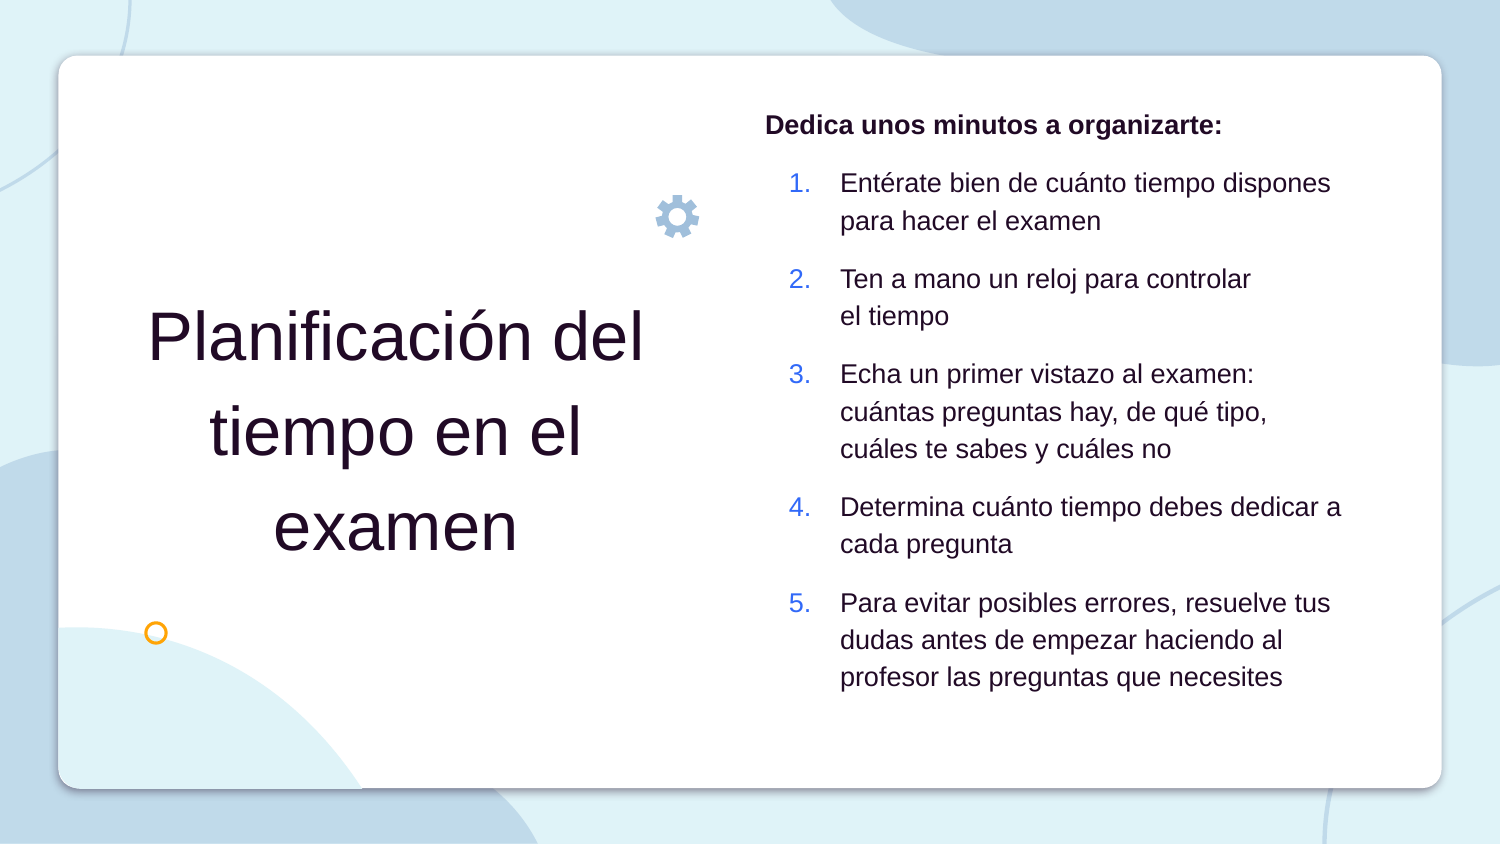

Dedica unos minutos a organizarte:
Entérate bien de cuánto tiempo dispones para hacer el examen
Ten a mano un reloj para controlar
el tiempo
Echa un primer vistazo al examen: cuántas preguntas hay, de qué tipo, cuáles te sabes y cuáles no
Determina cuánto tiempo debes dedicar a cada pregunta
Para evitar posibles errores, resuelve tus dudas antes de empezar haciendo al profesor las preguntas que necesites

# Planificación del tiempo en el examen